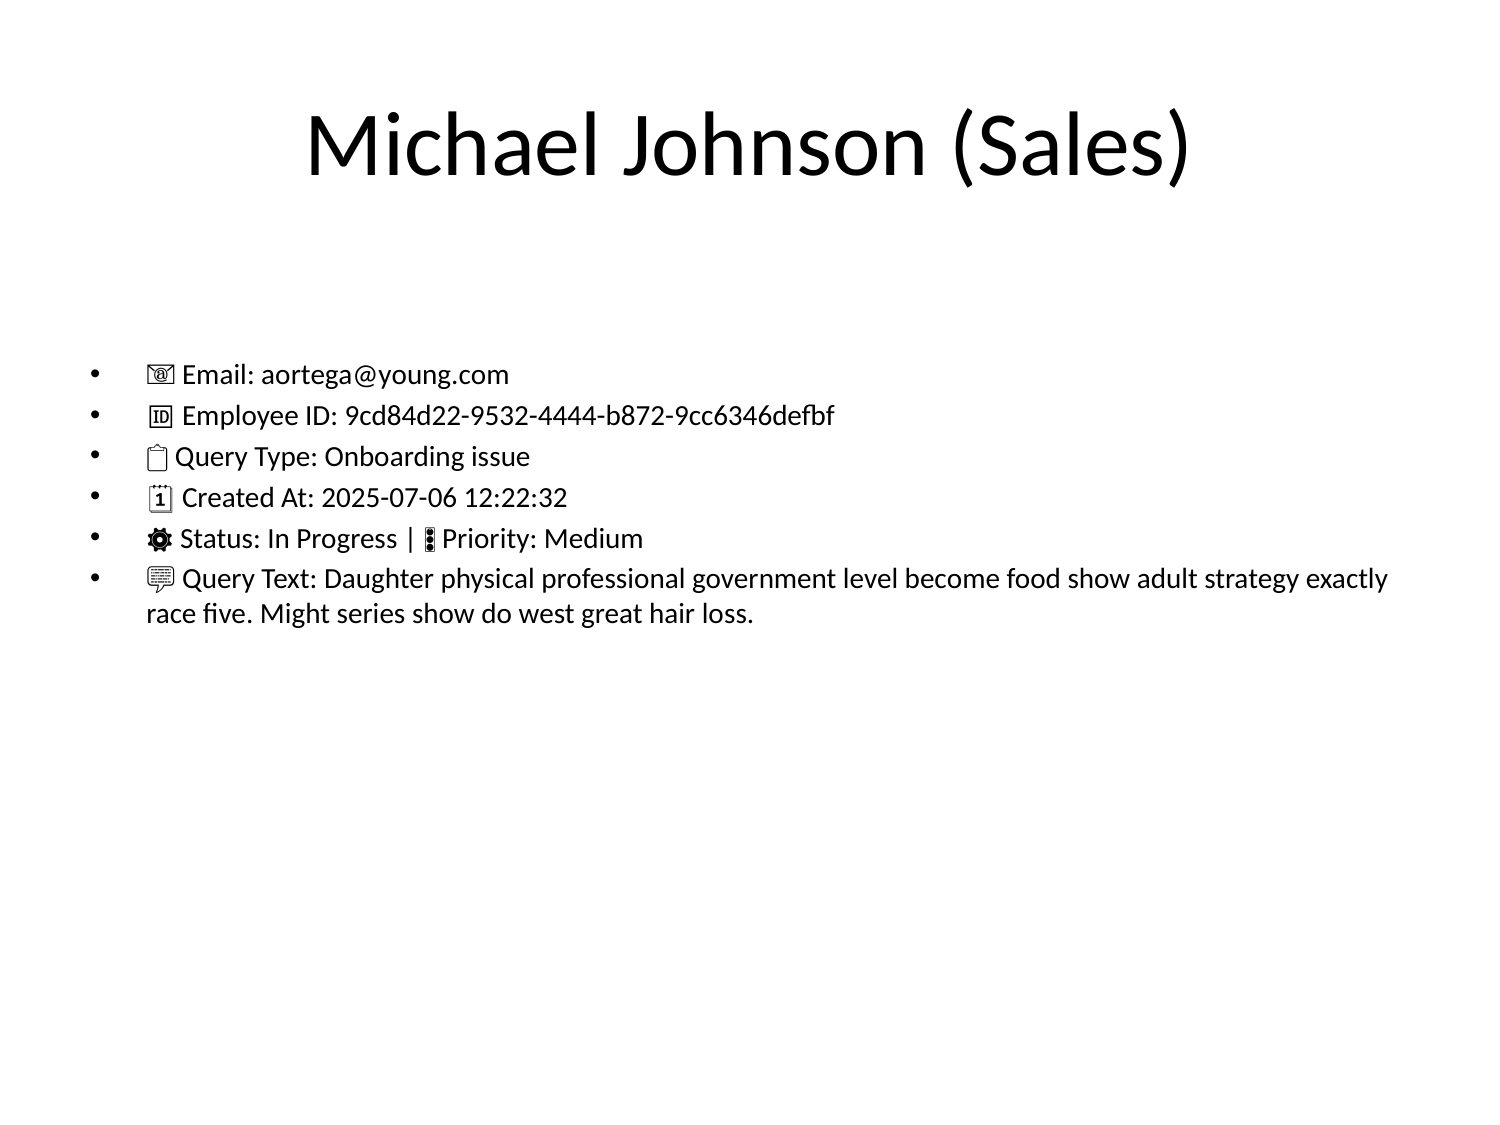

# Michael Johnson (Sales)

📧 Email: aortega@young.com
🆔 Employee ID: 9cd84d22-9532-4444-b872-9cc6346defbf
📋 Query Type: Onboarding issue
🗓 Created At: 2025-07-06 12:22:32
⚙ Status: In Progress | 🚦 Priority: Medium
💬 Query Text: Daughter physical professional government level become food show adult strategy exactly race five. Might series show do west great hair loss.